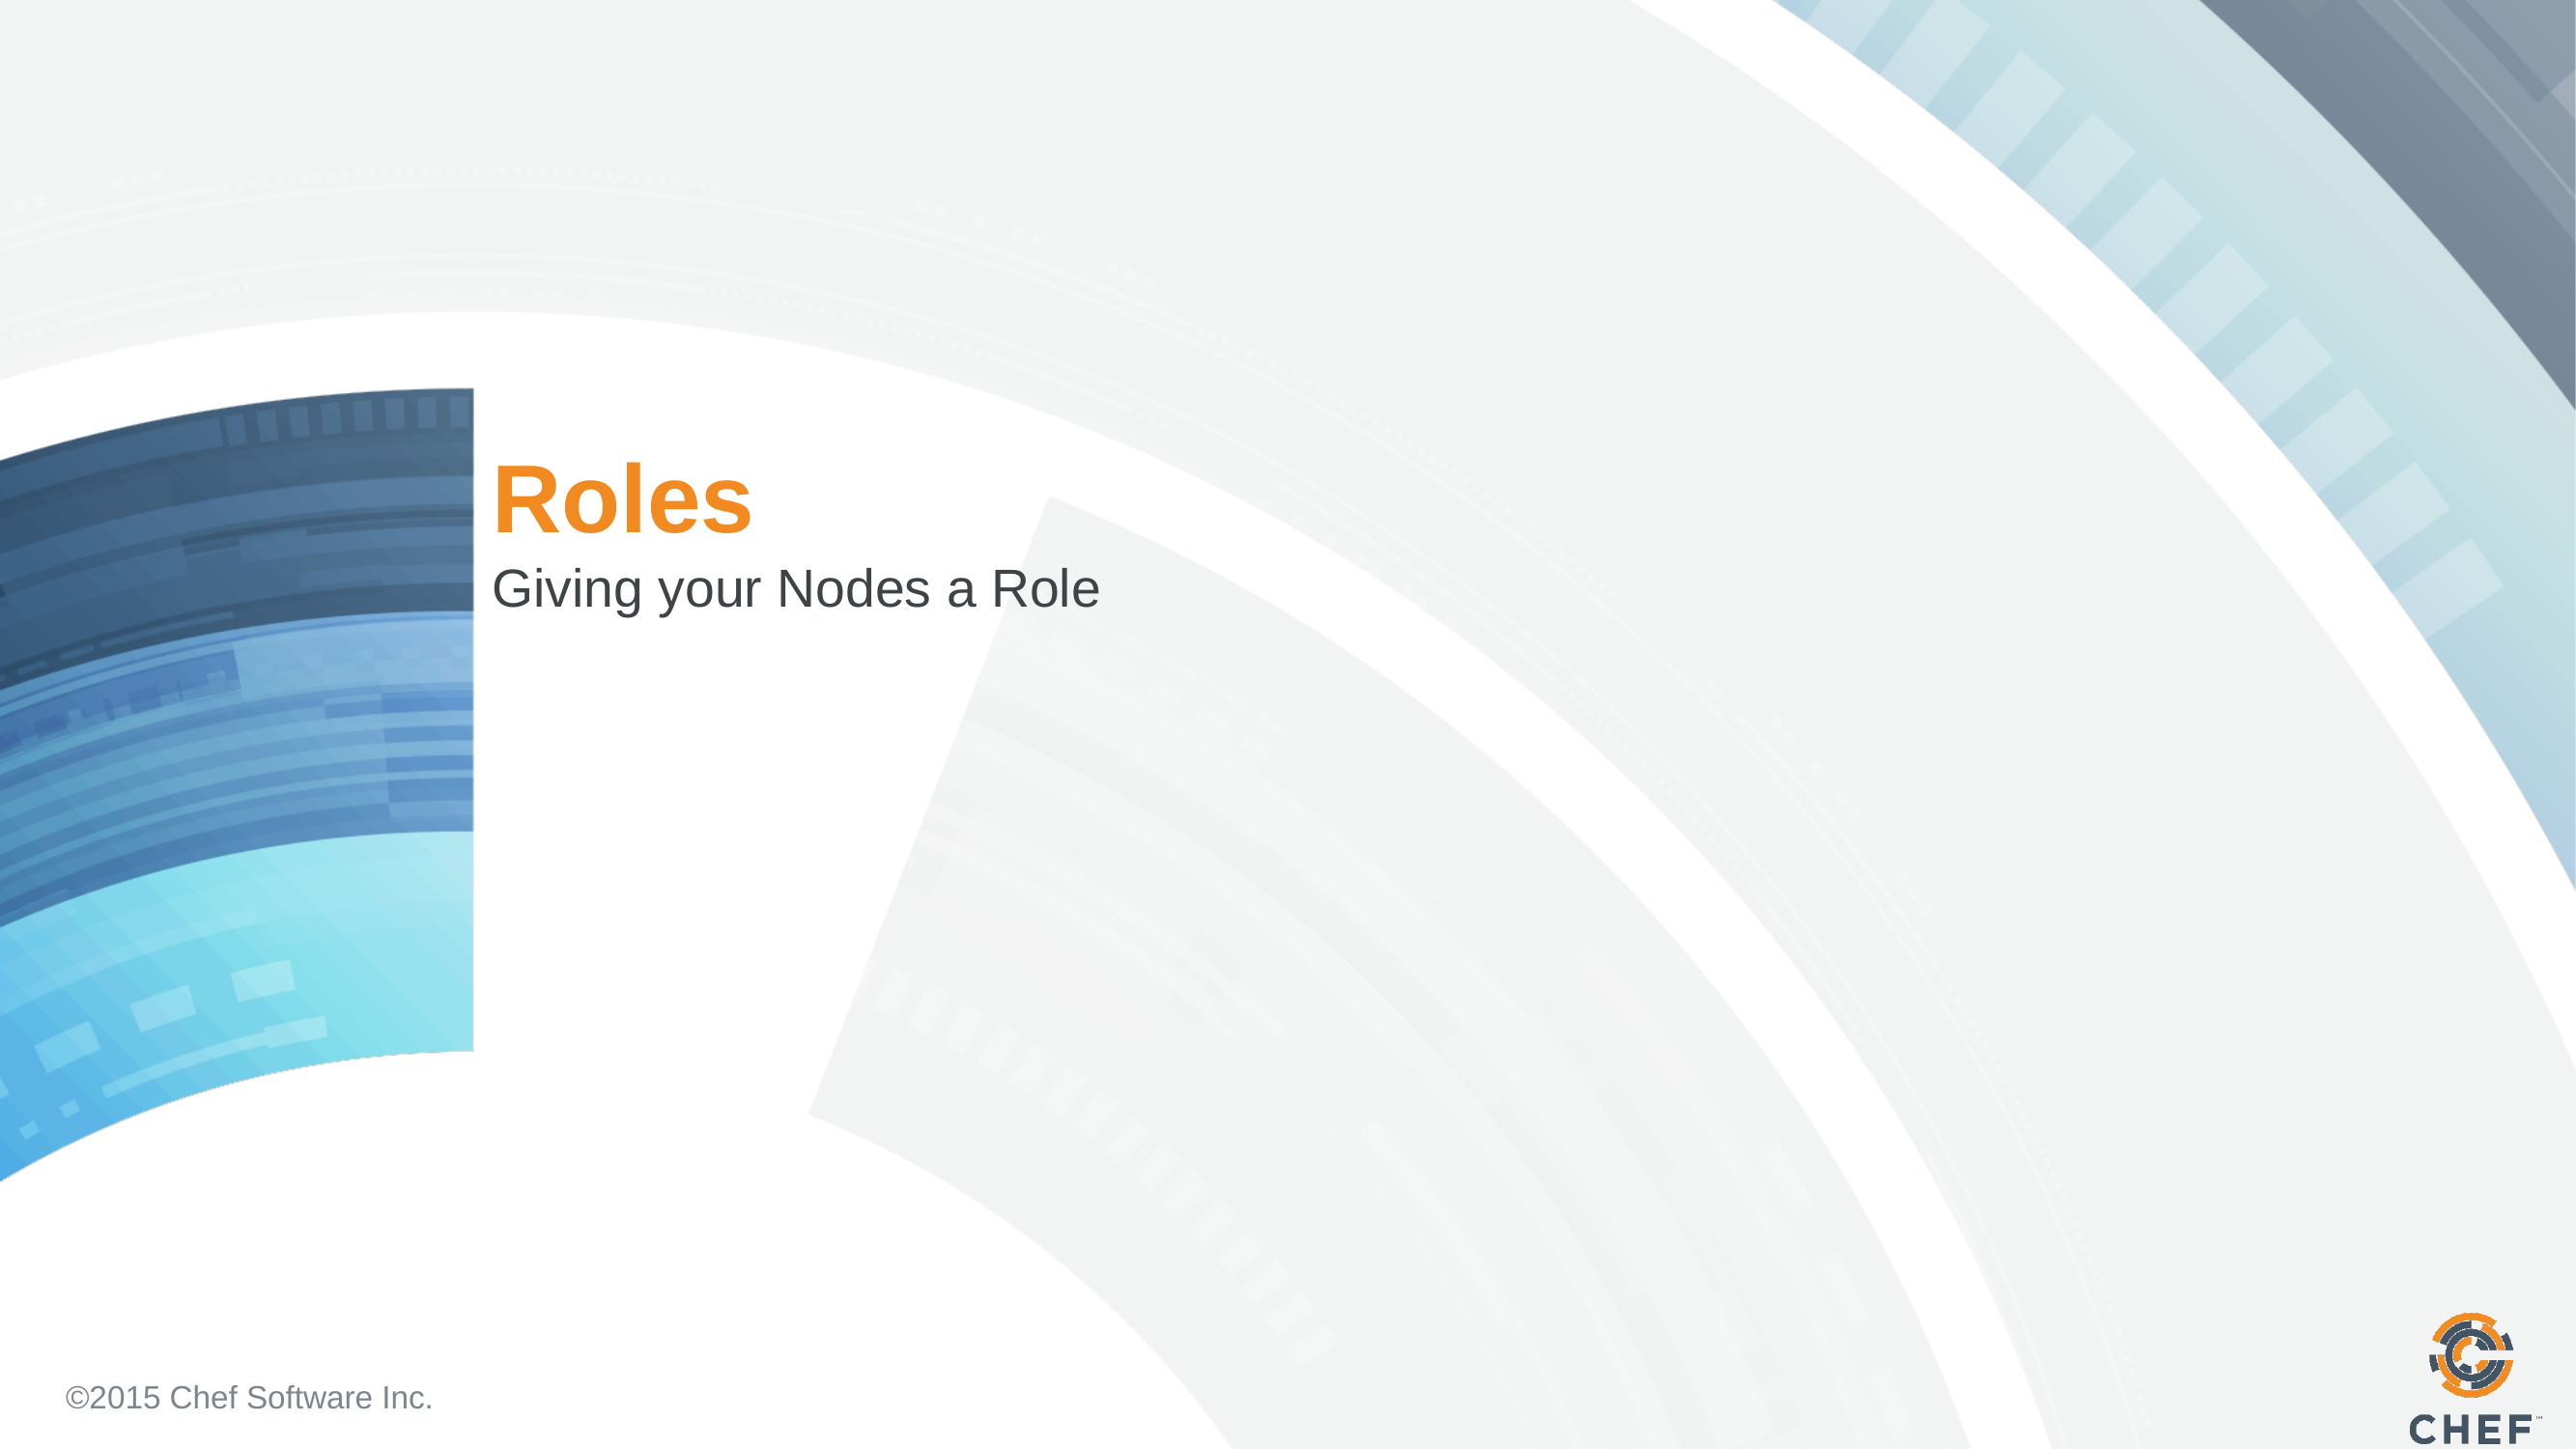

# Roles
Giving your Nodes a Role
©2015 Chef Software Inc.